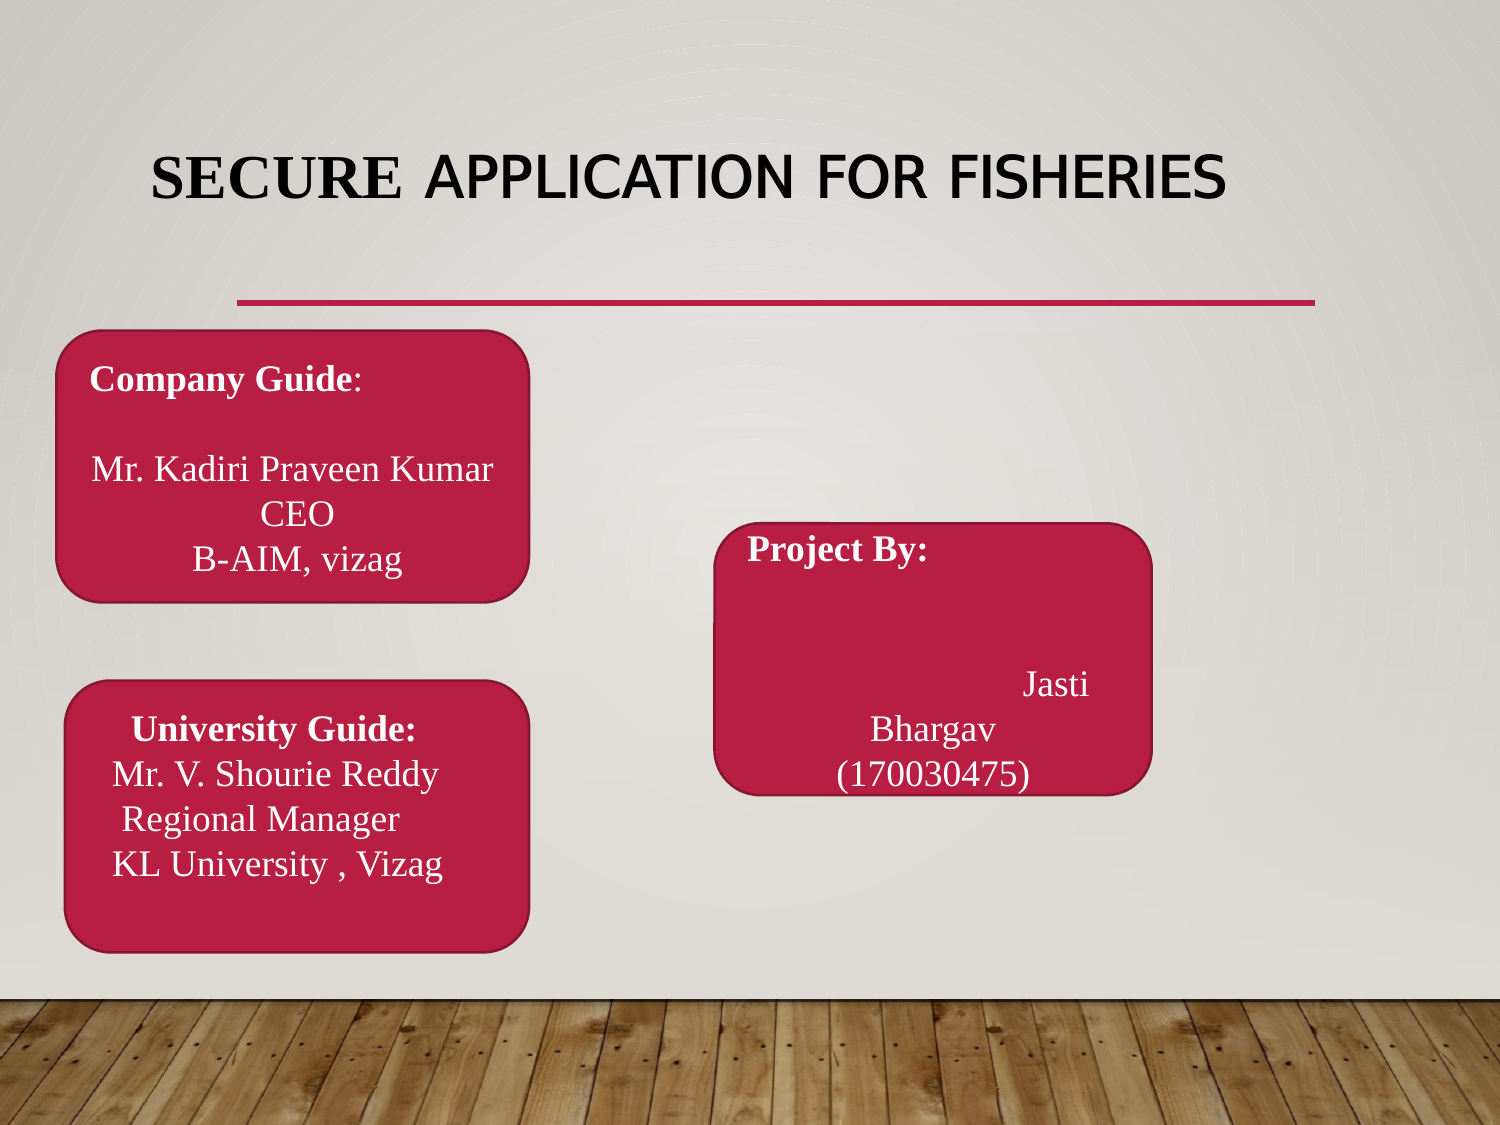

# SECURE APPLICATION FOR FISHERIES
Company Guide:
Mr. Kadiri Praveen Kumar
 CEO
  B-AIM, vizag
Project By:                                                                                                                                 Jasti Bhargav
(170030475)
    University Guide:
  Mr. V. Shourie Reddy
   Regional Manager
  KL University , Vizag